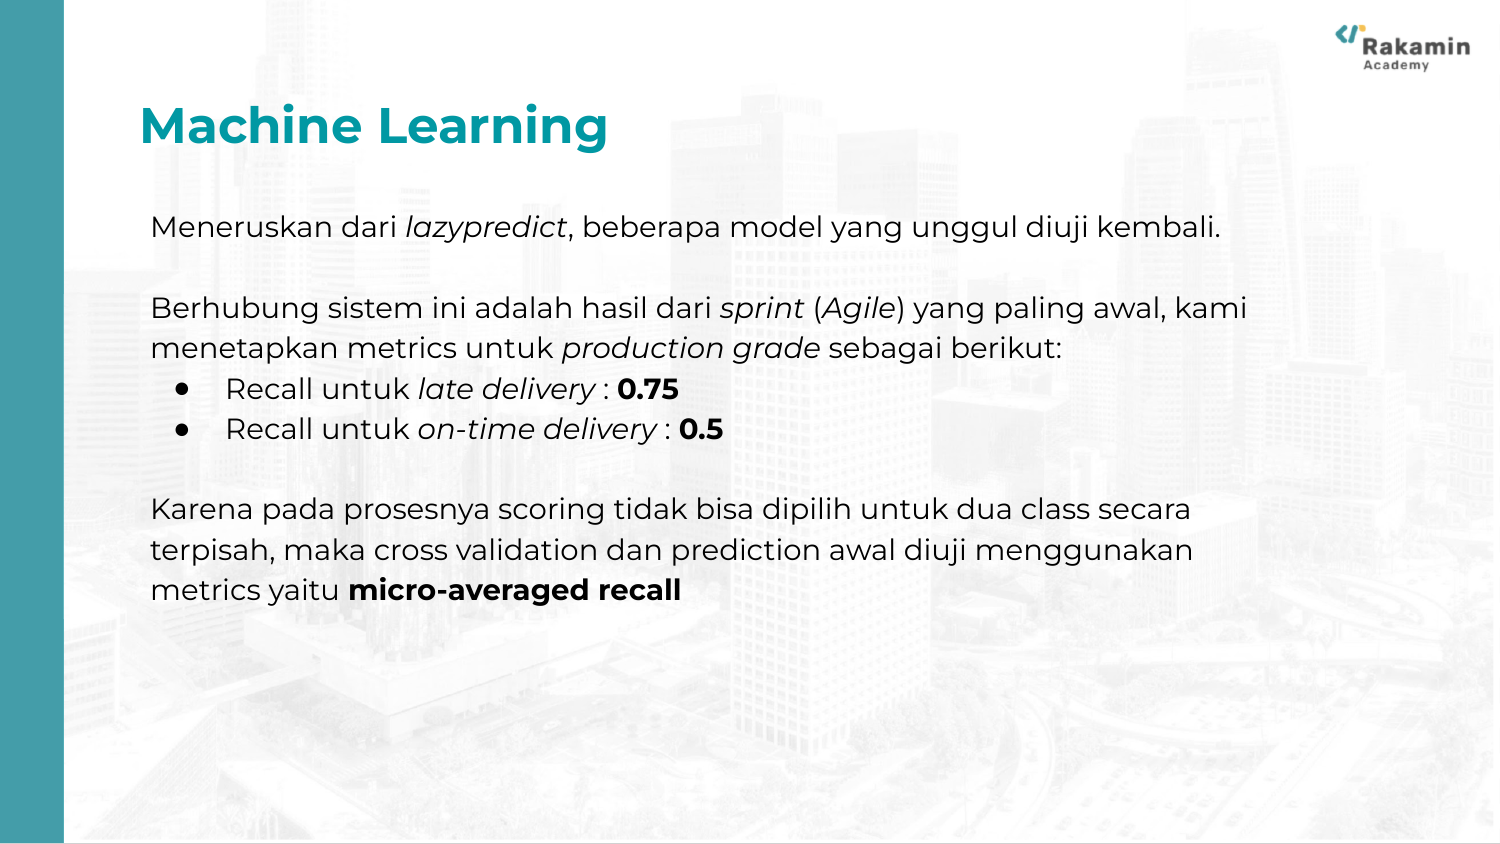

Machine Learning
Meneruskan dari lazypredict, beberapa model yang unggul diuji kembali.

Berhubung sistem ini adalah hasil dari sprint (Agile) yang paling awal, kami menetapkan metrics untuk production grade sebagai berikut:
Recall untuk late delivery : 0.75
Recall untuk on-time delivery : 0.5

Karena pada prosesnya scoring tidak bisa dipilih untuk dua class secara terpisah, maka cross validation dan prediction awal diuji menggunakan metrics yaitu micro-averaged recall